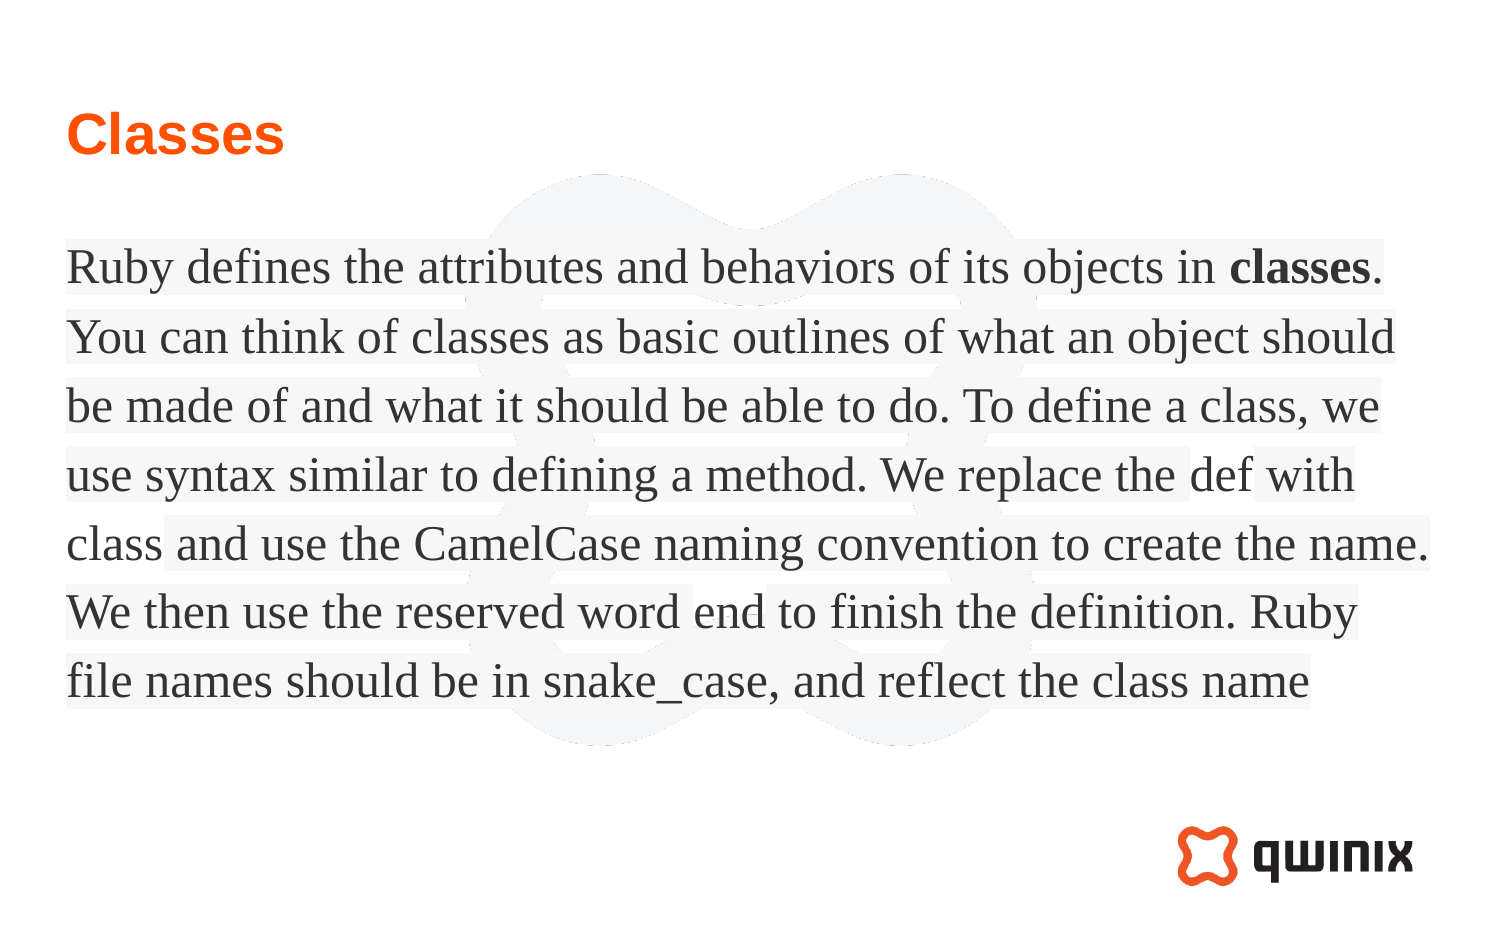

# Classes
Ruby defines the attributes and behaviors of its objects in classes. You can think of classes as basic outlines of what an object should be made of and what it should be able to do. To define a class, we use syntax similar to defining a method. We replace the def with class and use the CamelCase naming convention to create the name. We then use the reserved word end to finish the definition. Ruby file names should be in snake_case, and reflect the class name